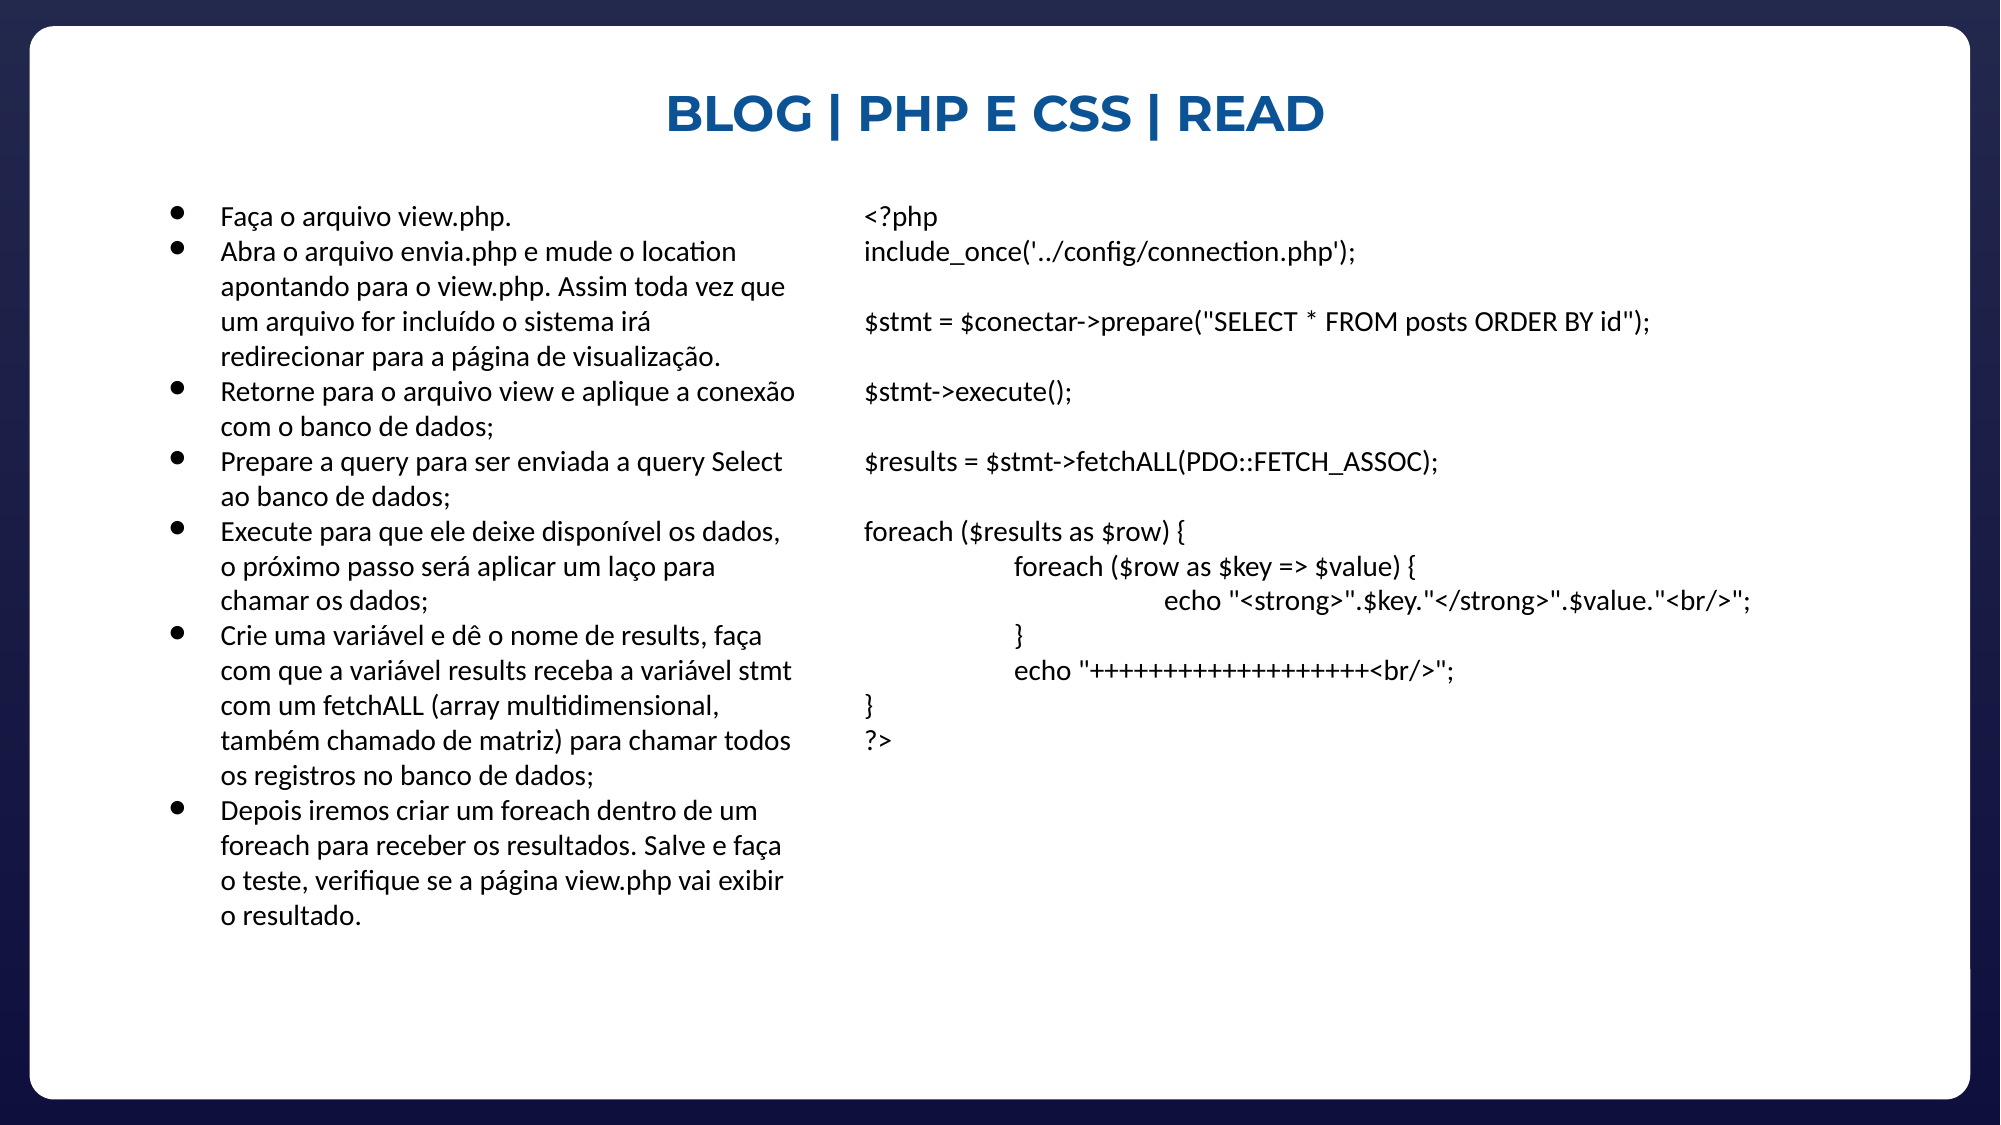

BLOG | PHP E CSS | READ
Faça o arquivo view.php.
Abra o arquivo envia.php e mude o location apontando para o view.php. Assim toda vez que um arquivo for incluído o sistema irá redirecionar para a página de visualização.
Retorne para o arquivo view e aplique a conexão com o banco de dados;
Prepare a query para ser enviada a query Select ao banco de dados;
Execute para que ele deixe disponível os dados, o próximo passo será aplicar um laço para chamar os dados;
Crie uma variável e dê o nome de results, faça com que a variável results receba a variável stmt com um fetchALL (array multidimensional, também chamado de matriz) para chamar todos os registros no banco de dados;
Depois iremos criar um foreach dentro de um foreach para receber os resultados. Salve e faça o teste, verifique se a página view.php vai exibir o resultado.

<?php
include_once('../config/connection.php');

$stmt = $conectar->prepare("SELECT * FROM posts ORDER BY id");

$stmt->execute();

$results = $stmt->fetchALL(PDO::FETCH_ASSOC);

foreach ($results as $row) {
	foreach ($row as $key => $value) {
		echo "<strong>".$key."</strong>".$value."<br/>";
	}
	echo "+++++++++++++++++++<br/>";
}
?>